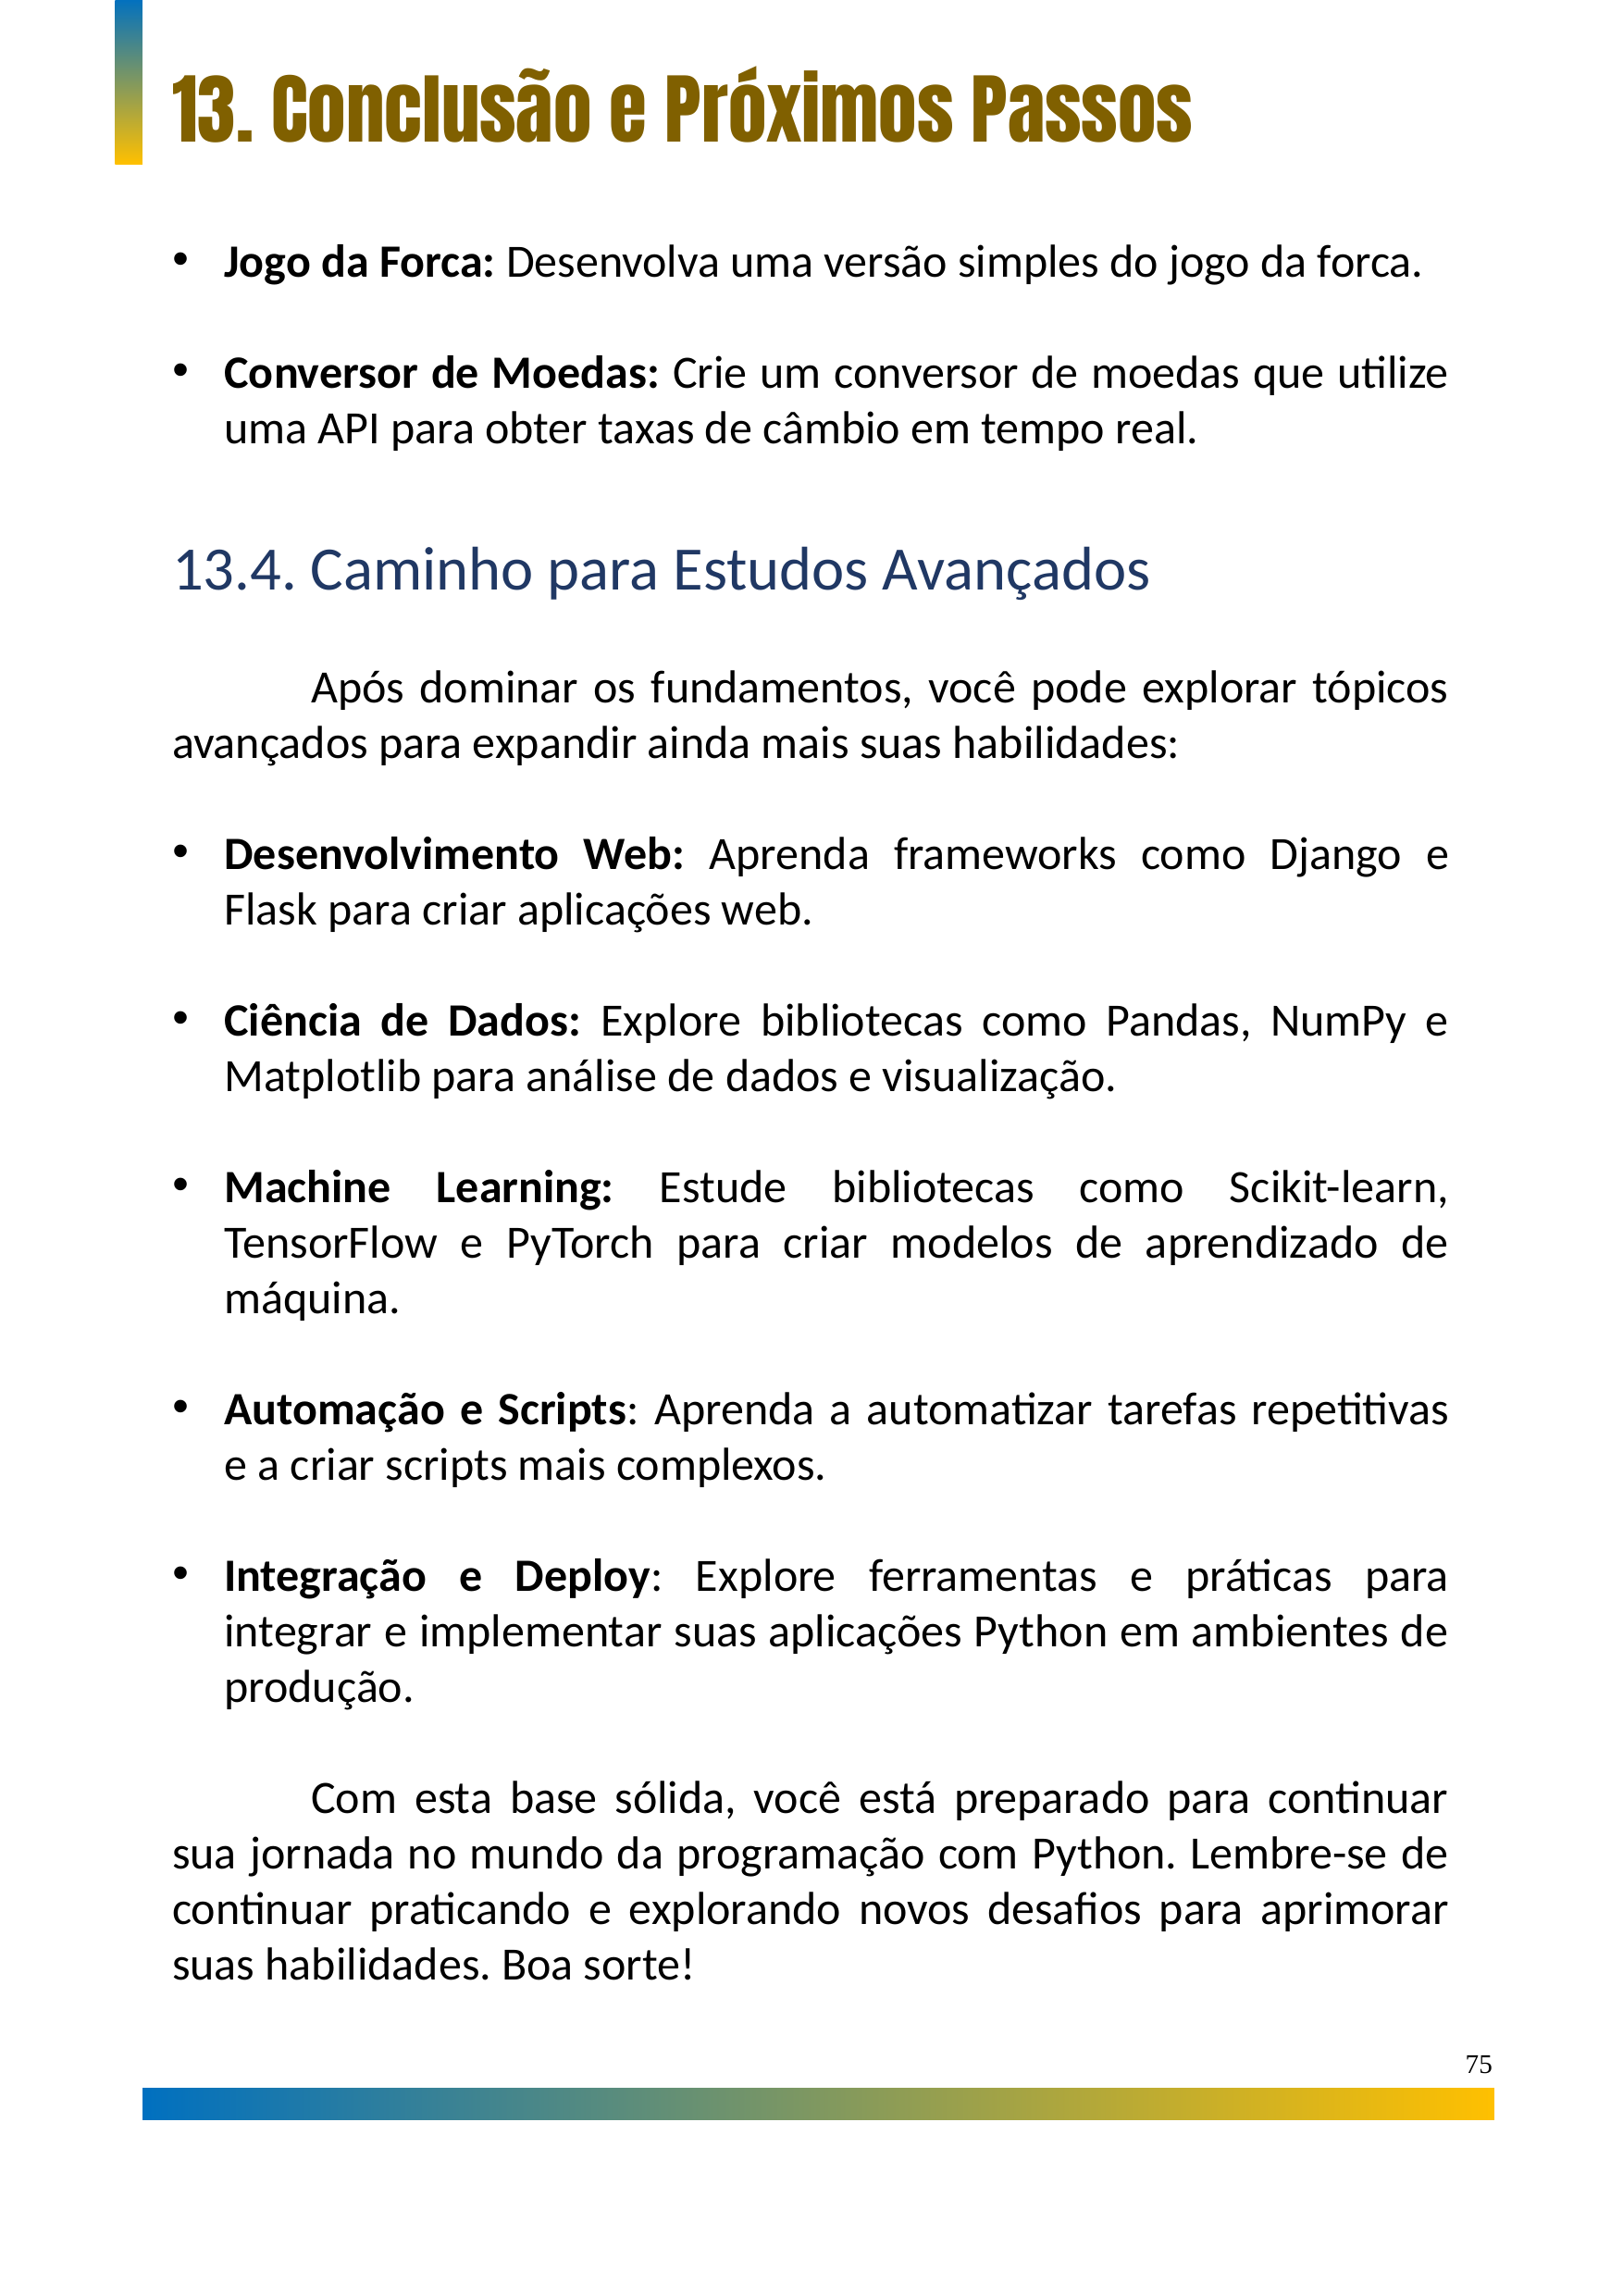

13. Conclusão e Próximos Passos
Jogo da Forca: Desenvolva uma versão simples do jogo da forca.

Conversor de Moedas: Crie um conversor de moedas que utilize uma API para obter taxas de câmbio em tempo real.
13.4. Caminho para Estudos Avançados
	Após dominar os fundamentos, você pode explorar tópicos avançados para expandir ainda mais suas habilidades:

Desenvolvimento Web: Aprenda frameworks como Django e Flask para criar aplicações web.

Ciência de Dados: Explore bibliotecas como Pandas, NumPy e Matplotlib para análise de dados e visualização.

Machine Learning: Estude bibliotecas como Scikit-learn, TensorFlow e PyTorch para criar modelos de aprendizado de máquina.

Automação e Scripts: Aprenda a automatizar tarefas repetitivas e a criar scripts mais complexos.

Integração e Deploy: Explore ferramentas e práticas para integrar e implementar suas aplicações Python em ambientes de produção.

	Com esta base sólida, você está preparado para continuar sua jornada no mundo da programação com Python. Lembre-se de continuar praticando e explorando novos desafios para aprimorar suas habilidades. Boa sorte!
75